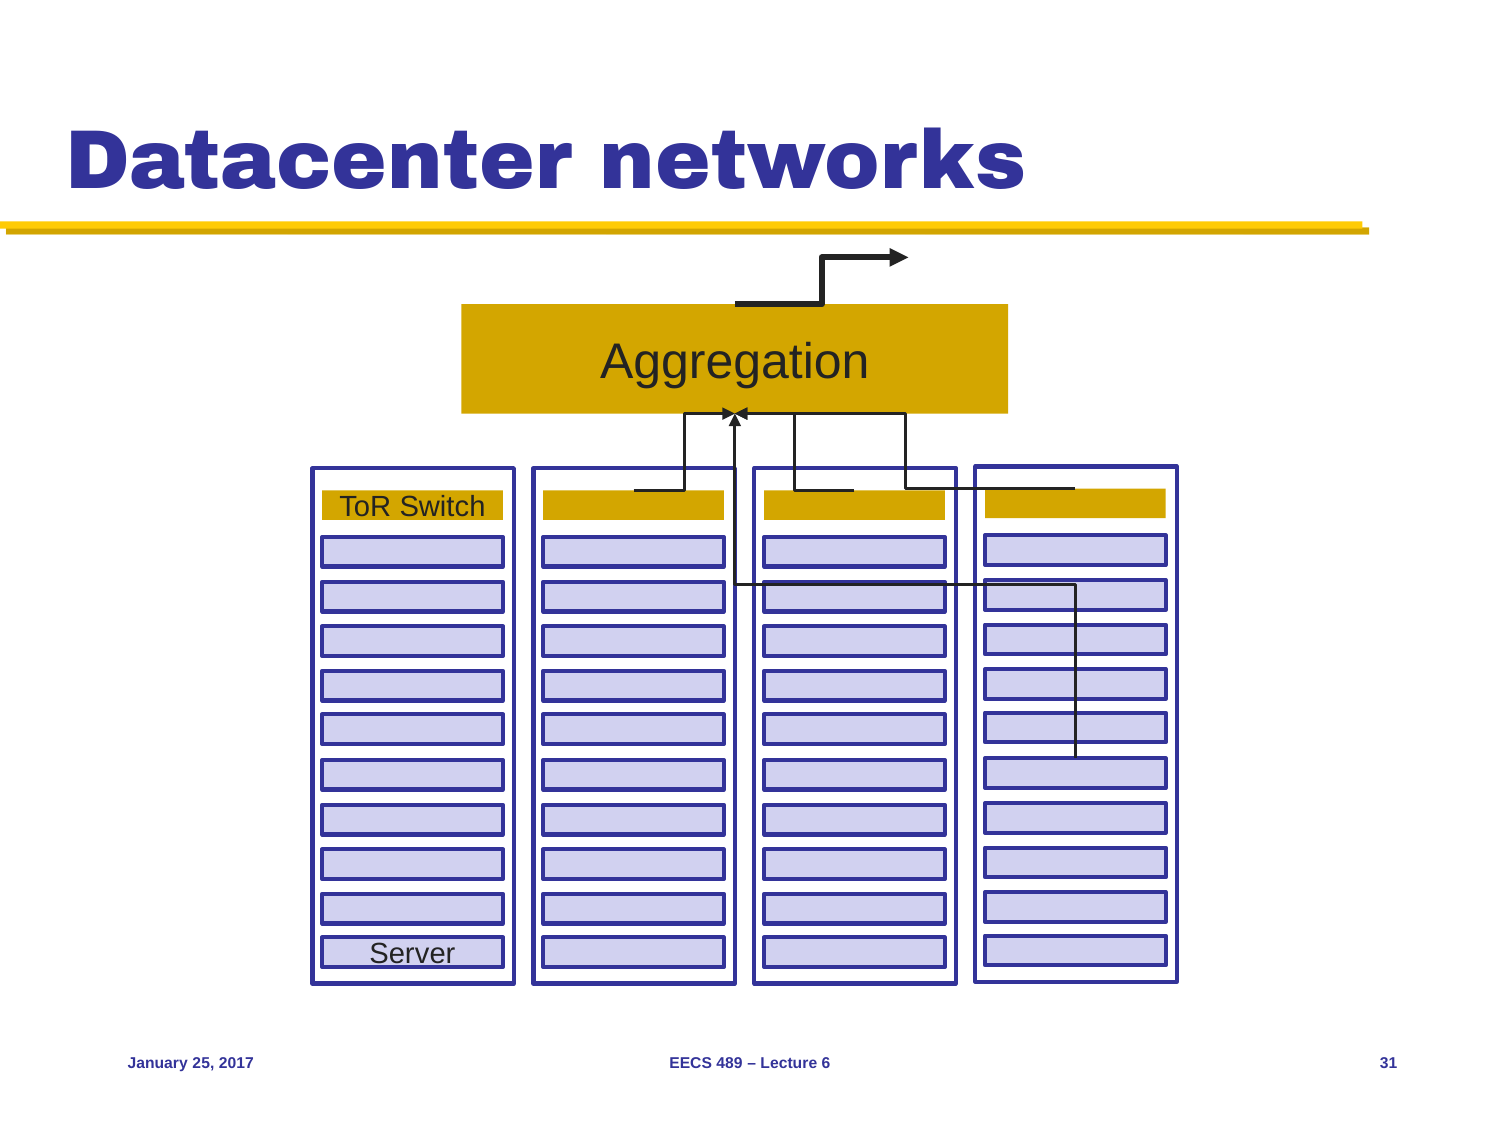

# Datacenter networks
Aggregation

ToR Switch

Server
January 25, 2017
EECS 489 – Lecture 6
31